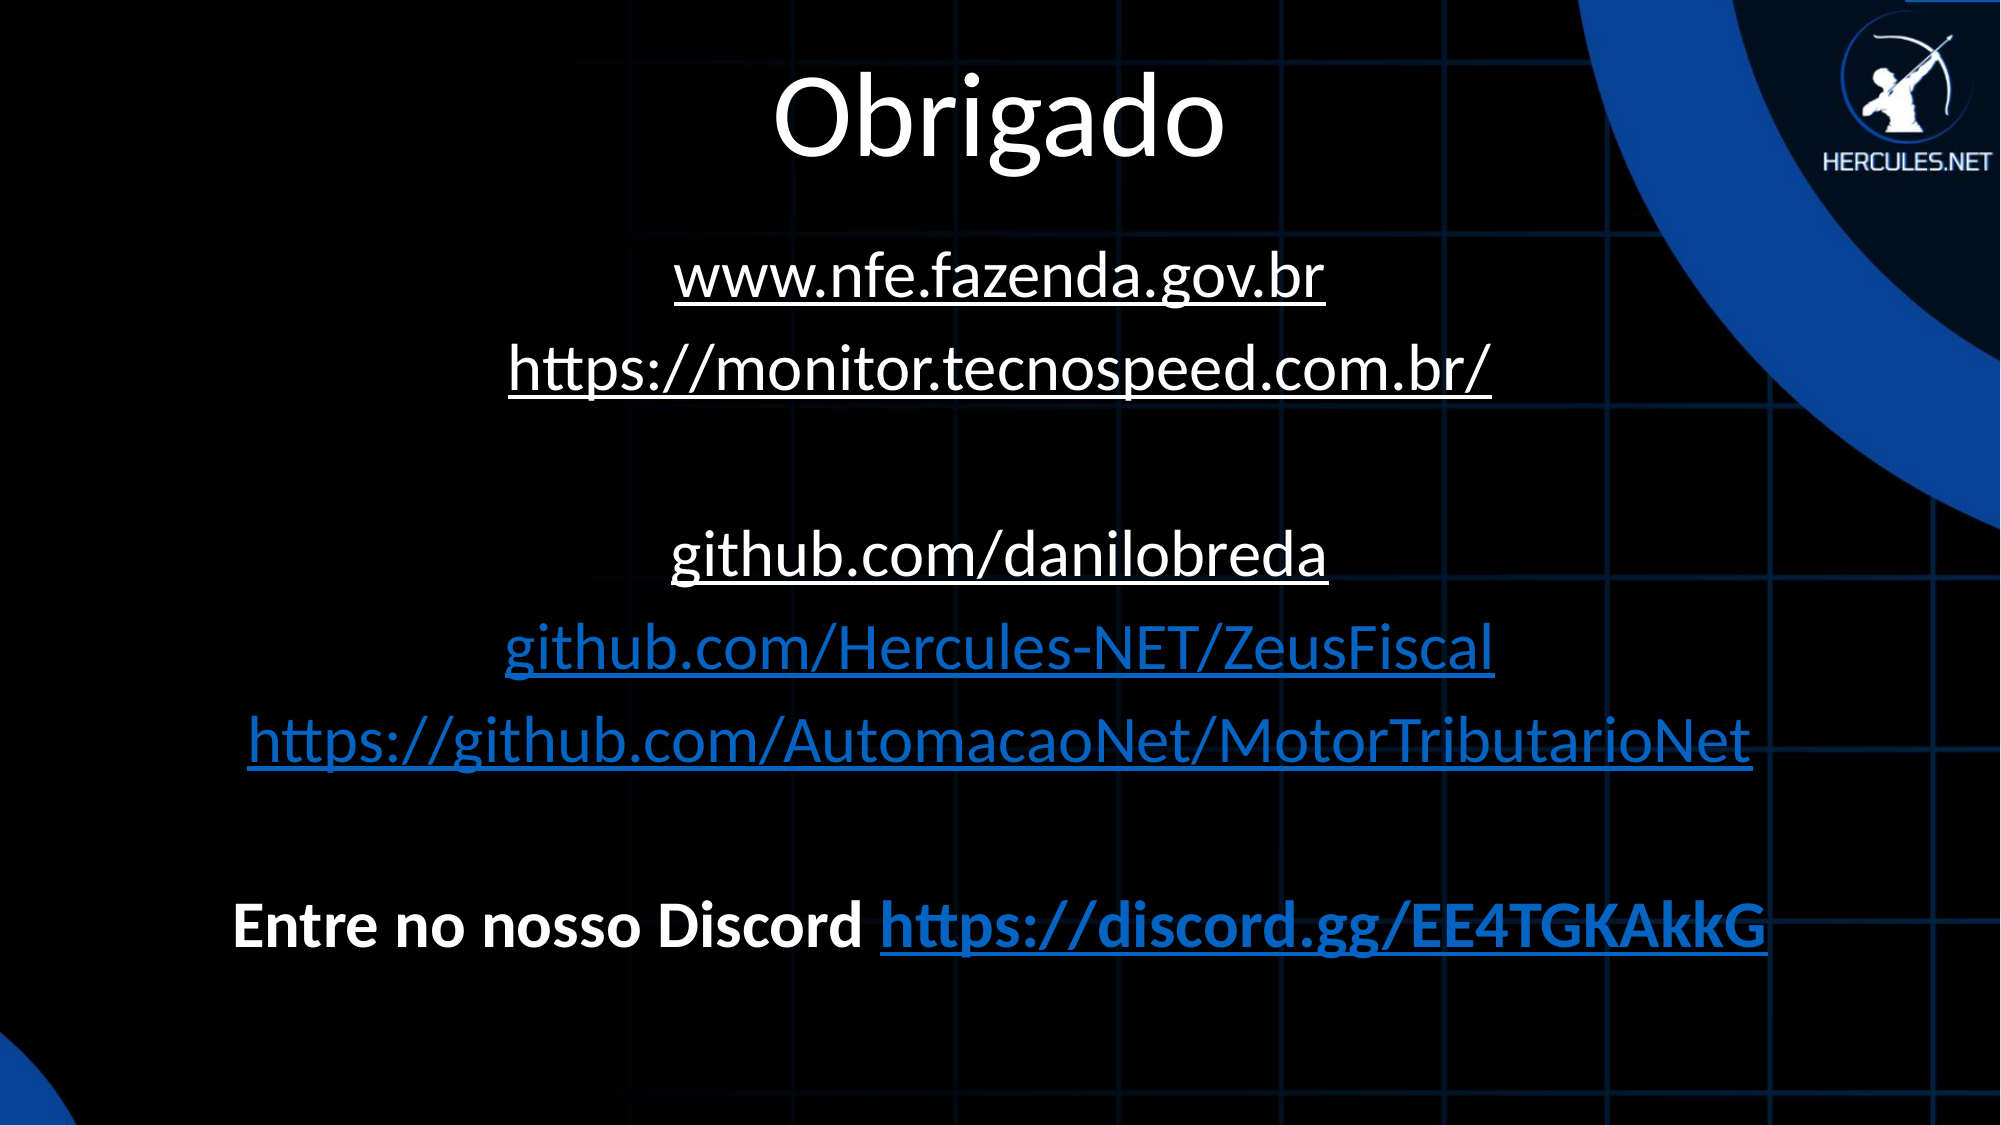

# Obrigado
www.nfe.fazenda.gov.br
https://monitor.tecnospeed.com.br/

github.com/danilobreda
github.com/Hercules-NET/ZeusFiscal
https://github.com/AutomacaoNet/MotorTributarioNet

Entre no nosso Discord https://discord.gg/EE4TGKAkkG